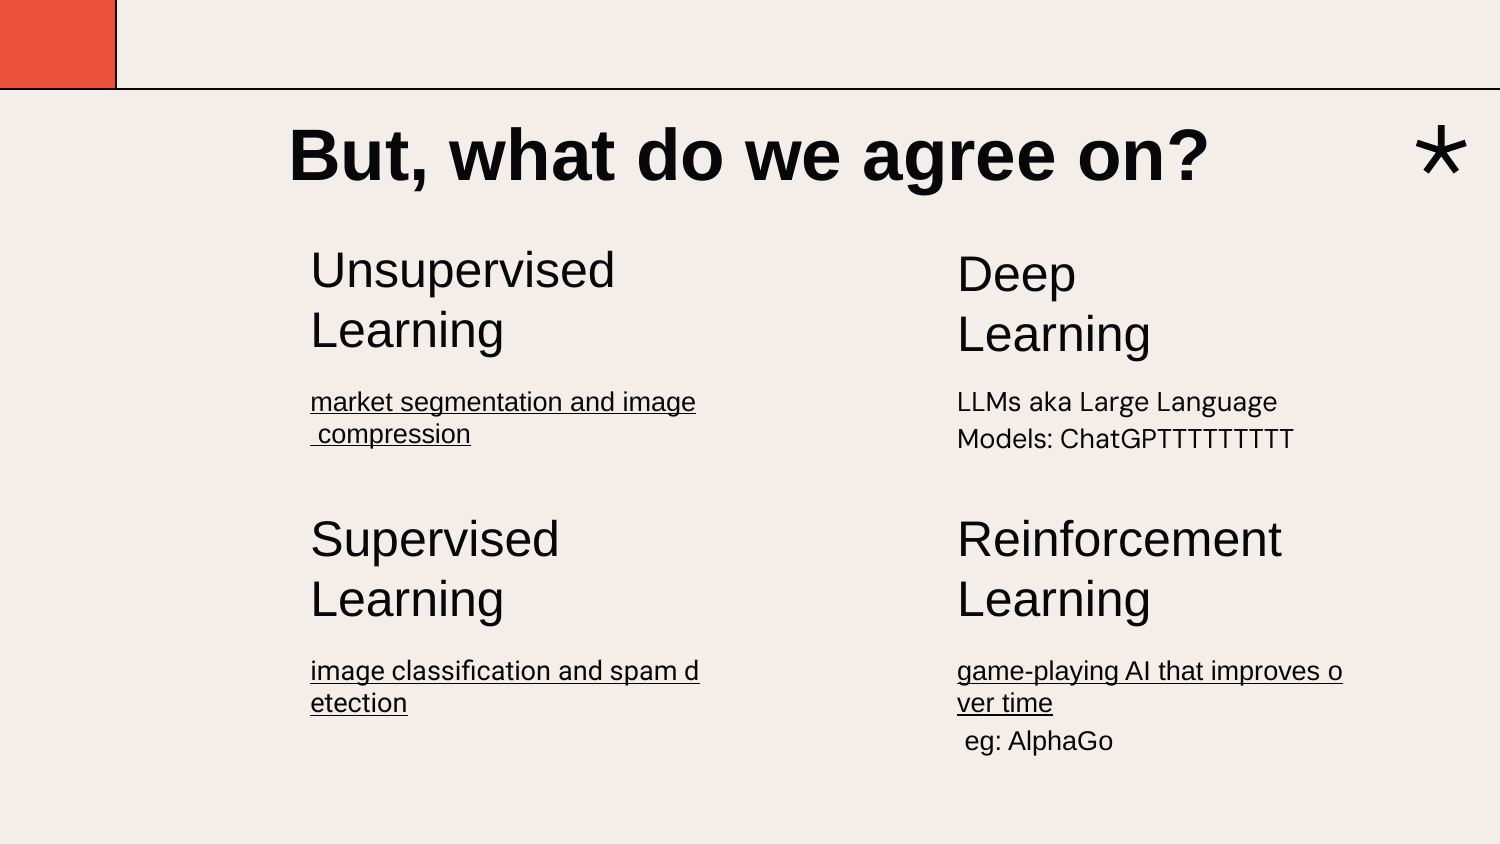

But, what do we agree on?
Unsupervised Learning
Deep
Learning
market segmentation and image compression
LLMs aka Large Language Models: ChatGPTTTTTTTTT
Supervised Learning
Reinforcement Learning
image classification and spam detection
game-playing AI that improves over time eg: AlphaGo